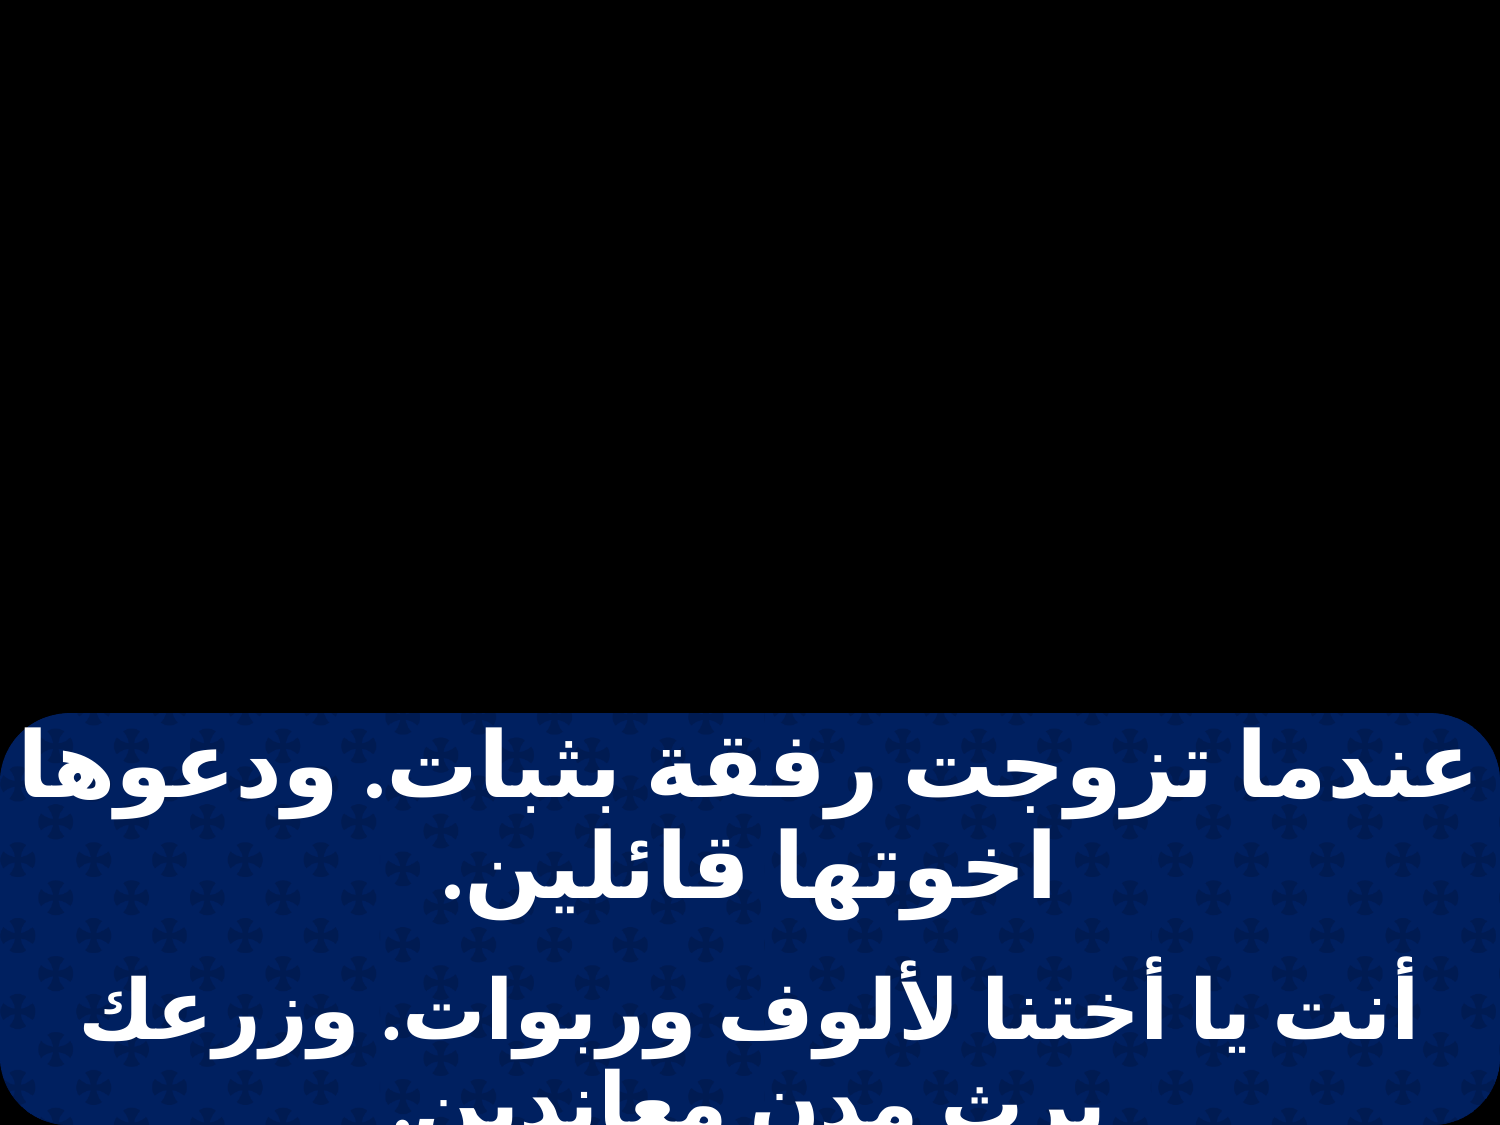

| عندما تزوجت رفقة بثبات. ودعوها اخوتها قائلين. |
| --- |
|  |
| أنت يا أختنا لألوف وربوات. وزرعك يرث مدن معاندين. |